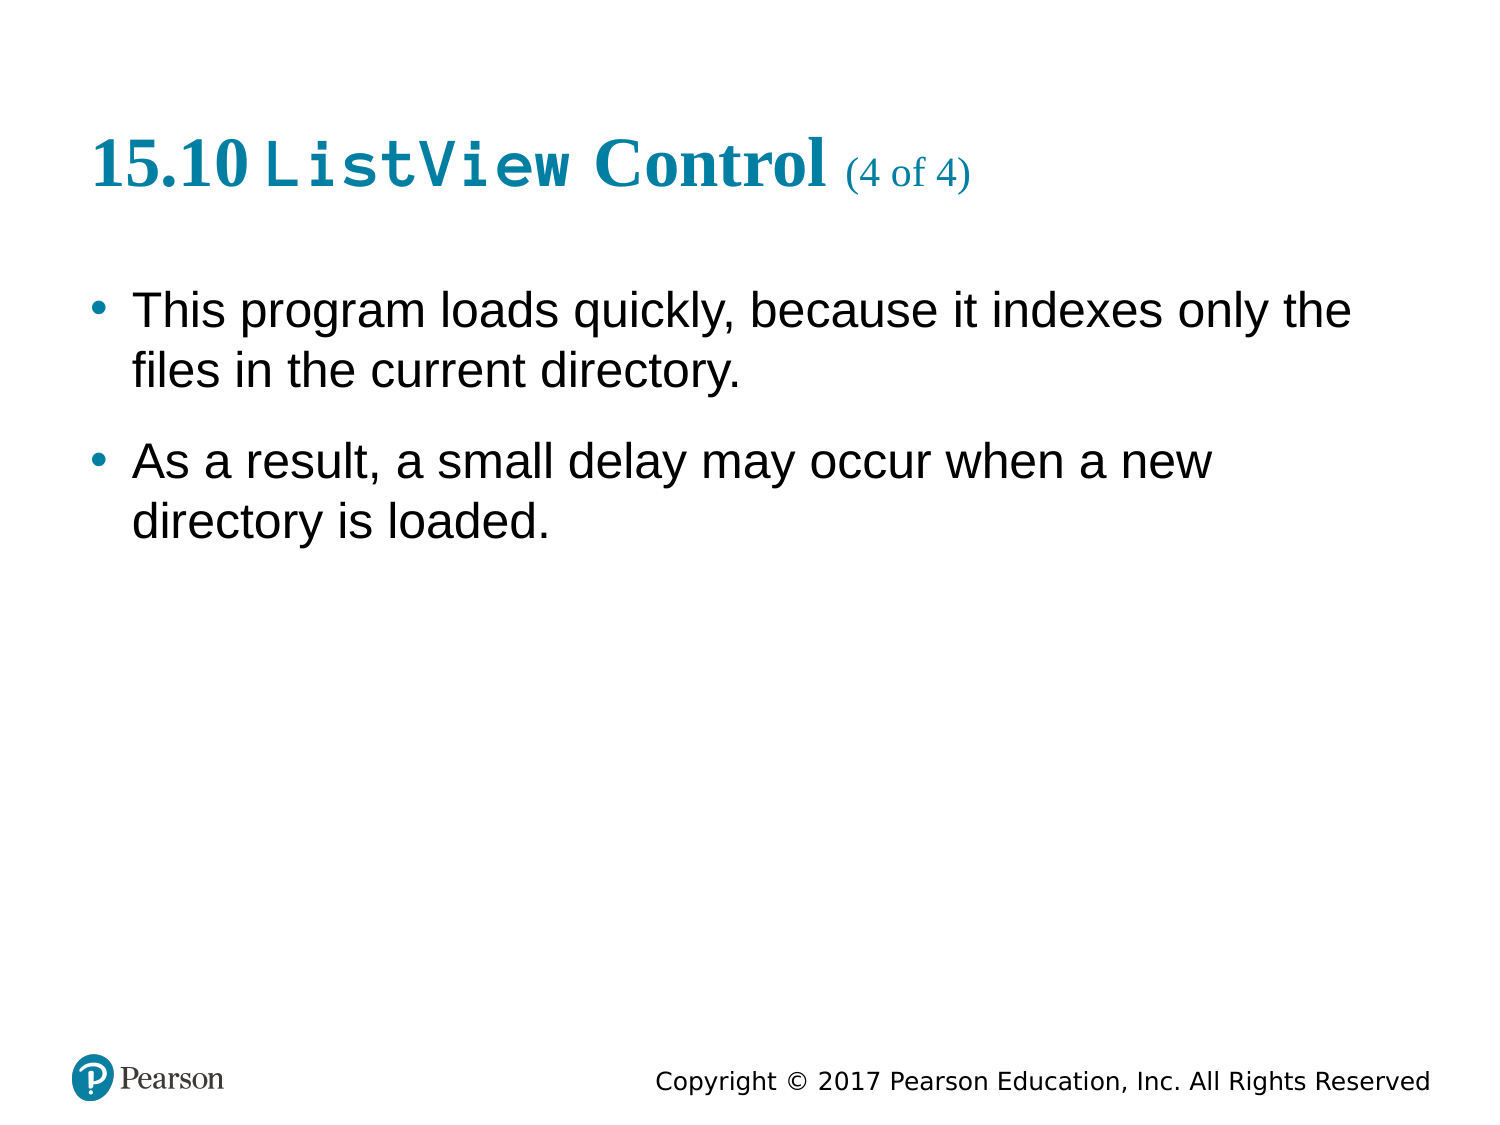

# 15.10 ListView Control (4 of 4)
This program loads quickly, because it indexes only the files in the current directory.
As a result, a small delay may occur when a new directory is loaded.